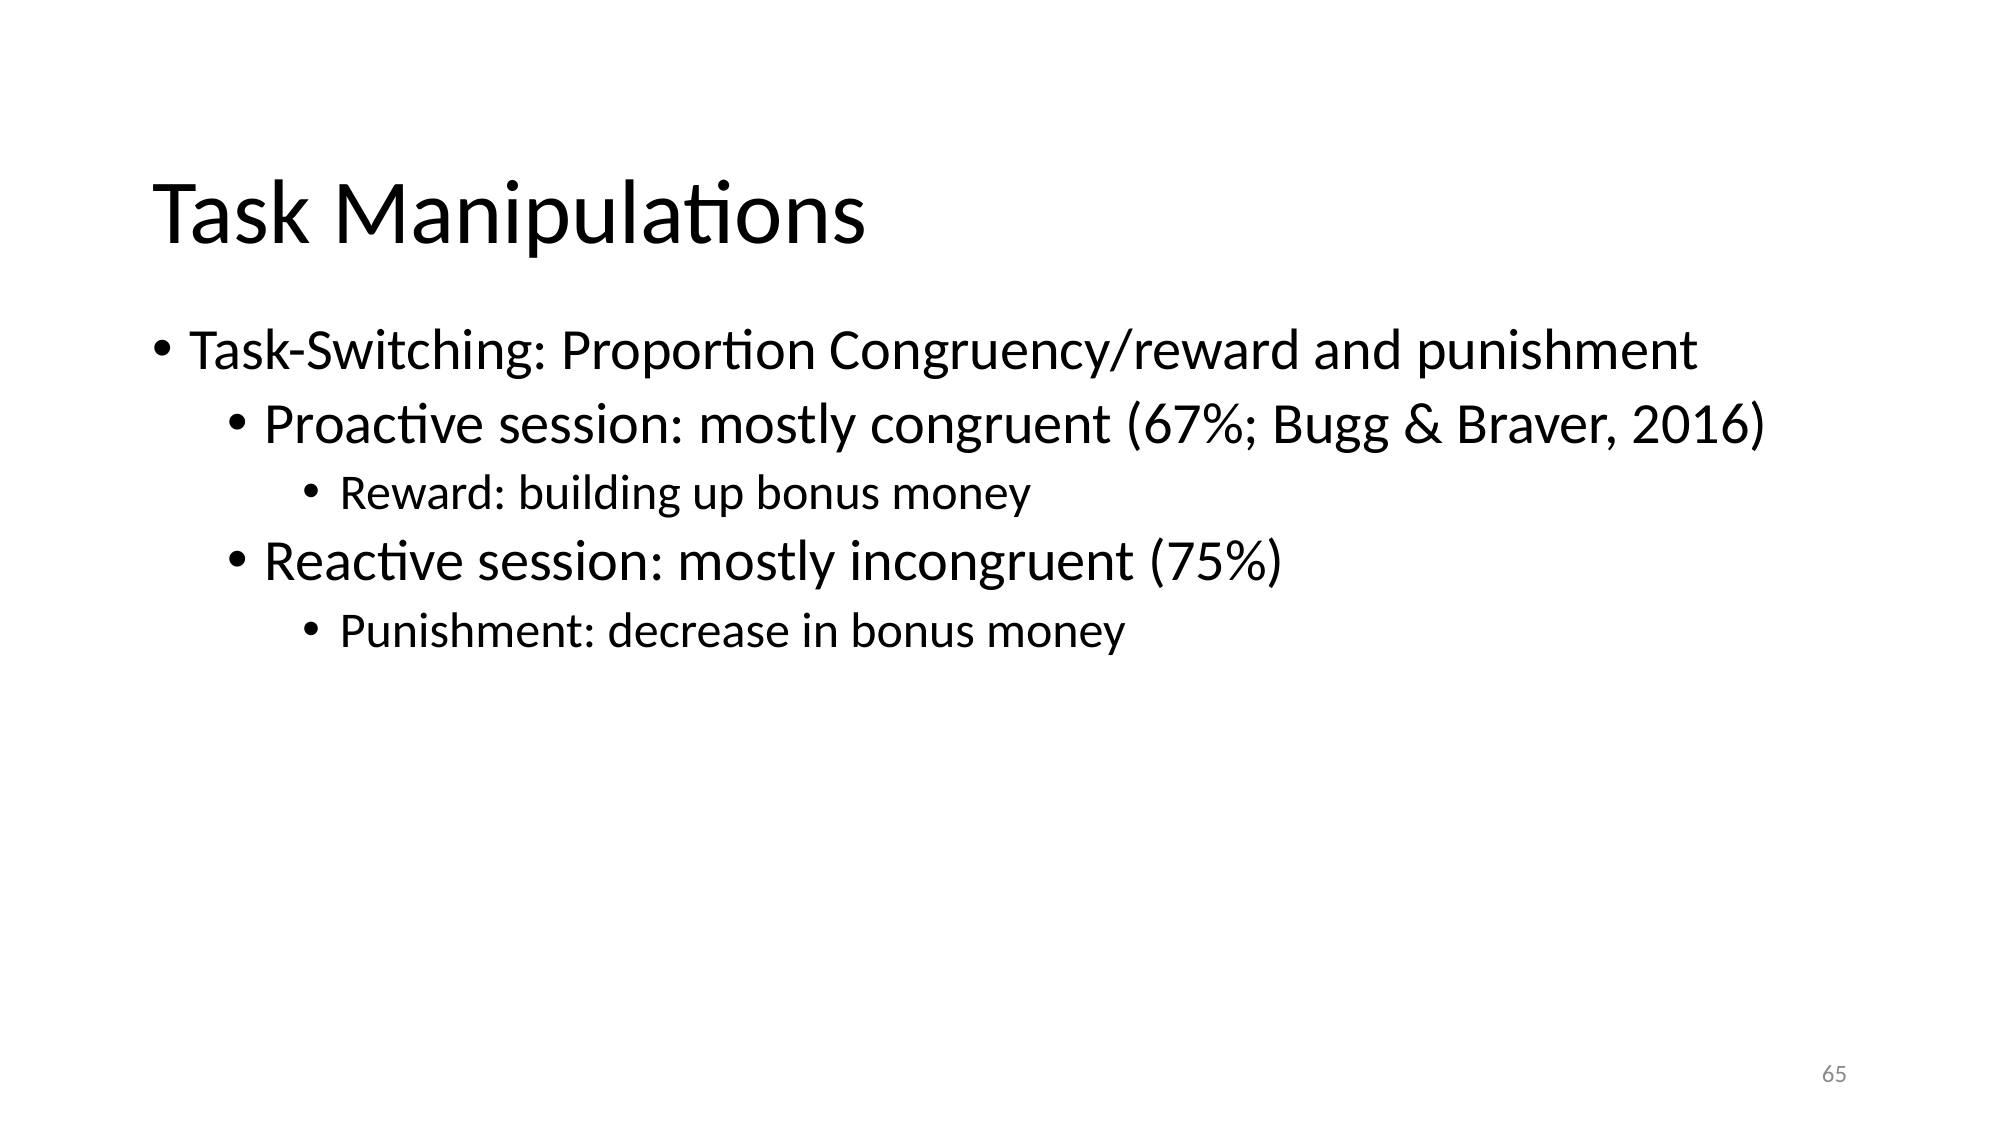

Task Manipulations

Task-Switching: Proportion Congruency/reward and punishment
Proactive session: mostly congruent (67%; Bugg & Braver, 2016)
Reward: building up bonus money
Reactive session: mostly incongruent (75%)
Punishment: decrease in bonus money

65